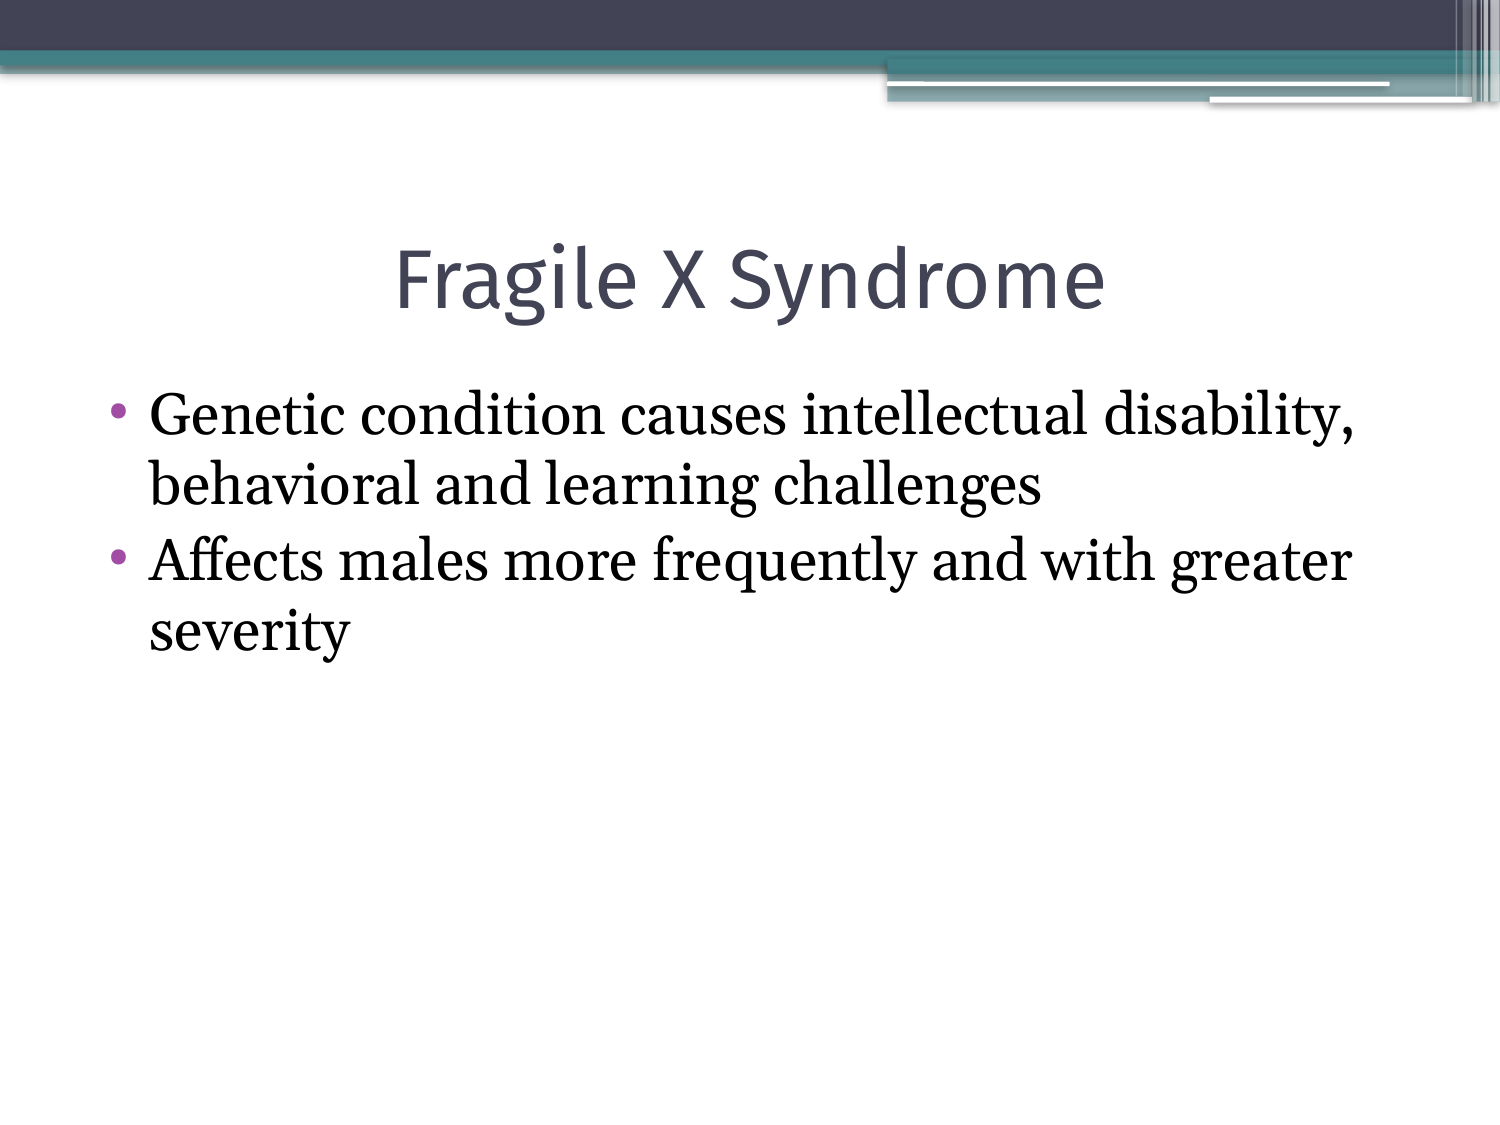

# Fragile X Syndrome
Genetic condition causes intellectual disability, behavioral and learning challenges
Affects males more frequently and with greater severity